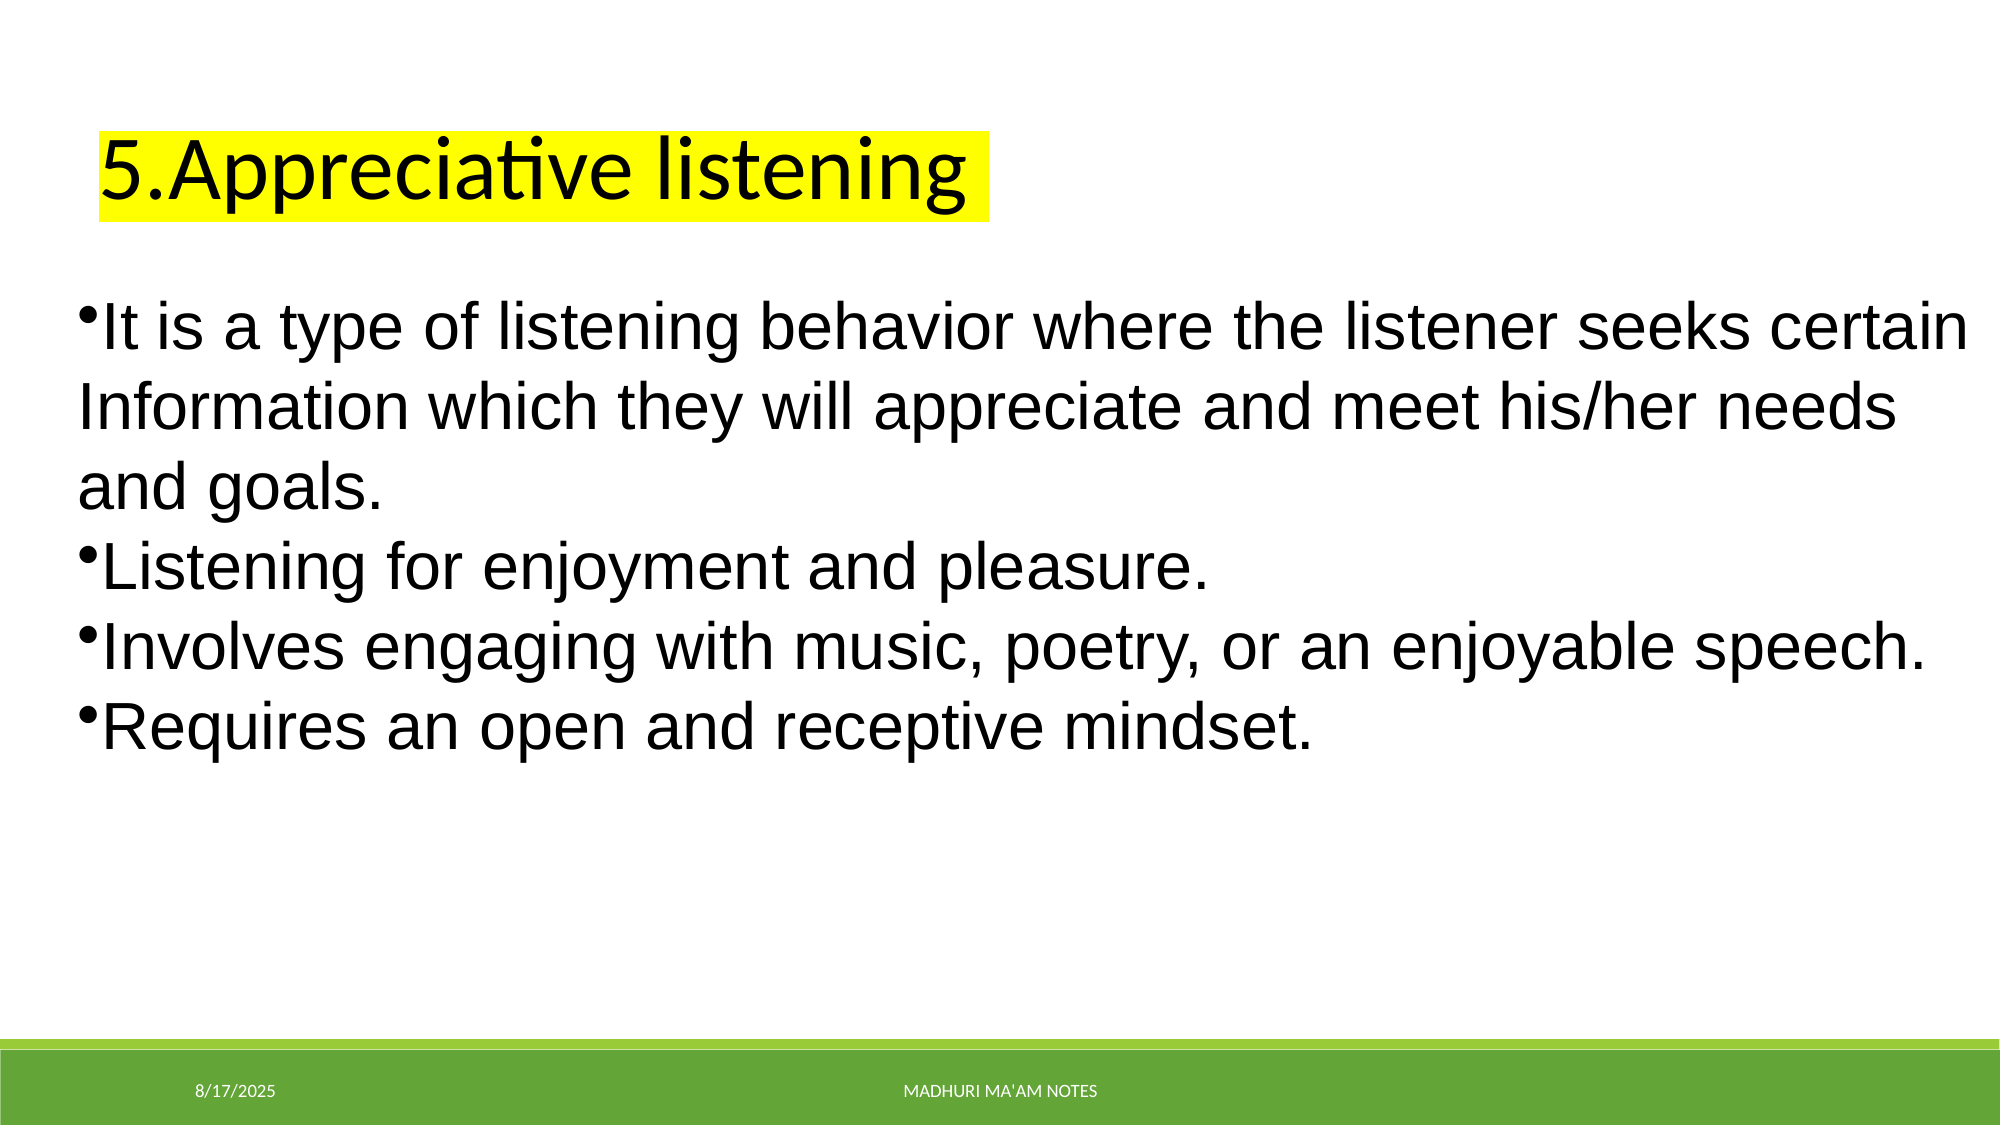

5.Appreciative listening
It is a type of listening behavior where the listener seeks certain
Information which they will appreciate and meet his/her needs and goals.
Listening for enjoyment and pleasure.
Involves engaging with music, poetry, or an enjoyable speech.
Requires an open and receptive mindset.

8/17/2025
Madhuri Ma'am Notes